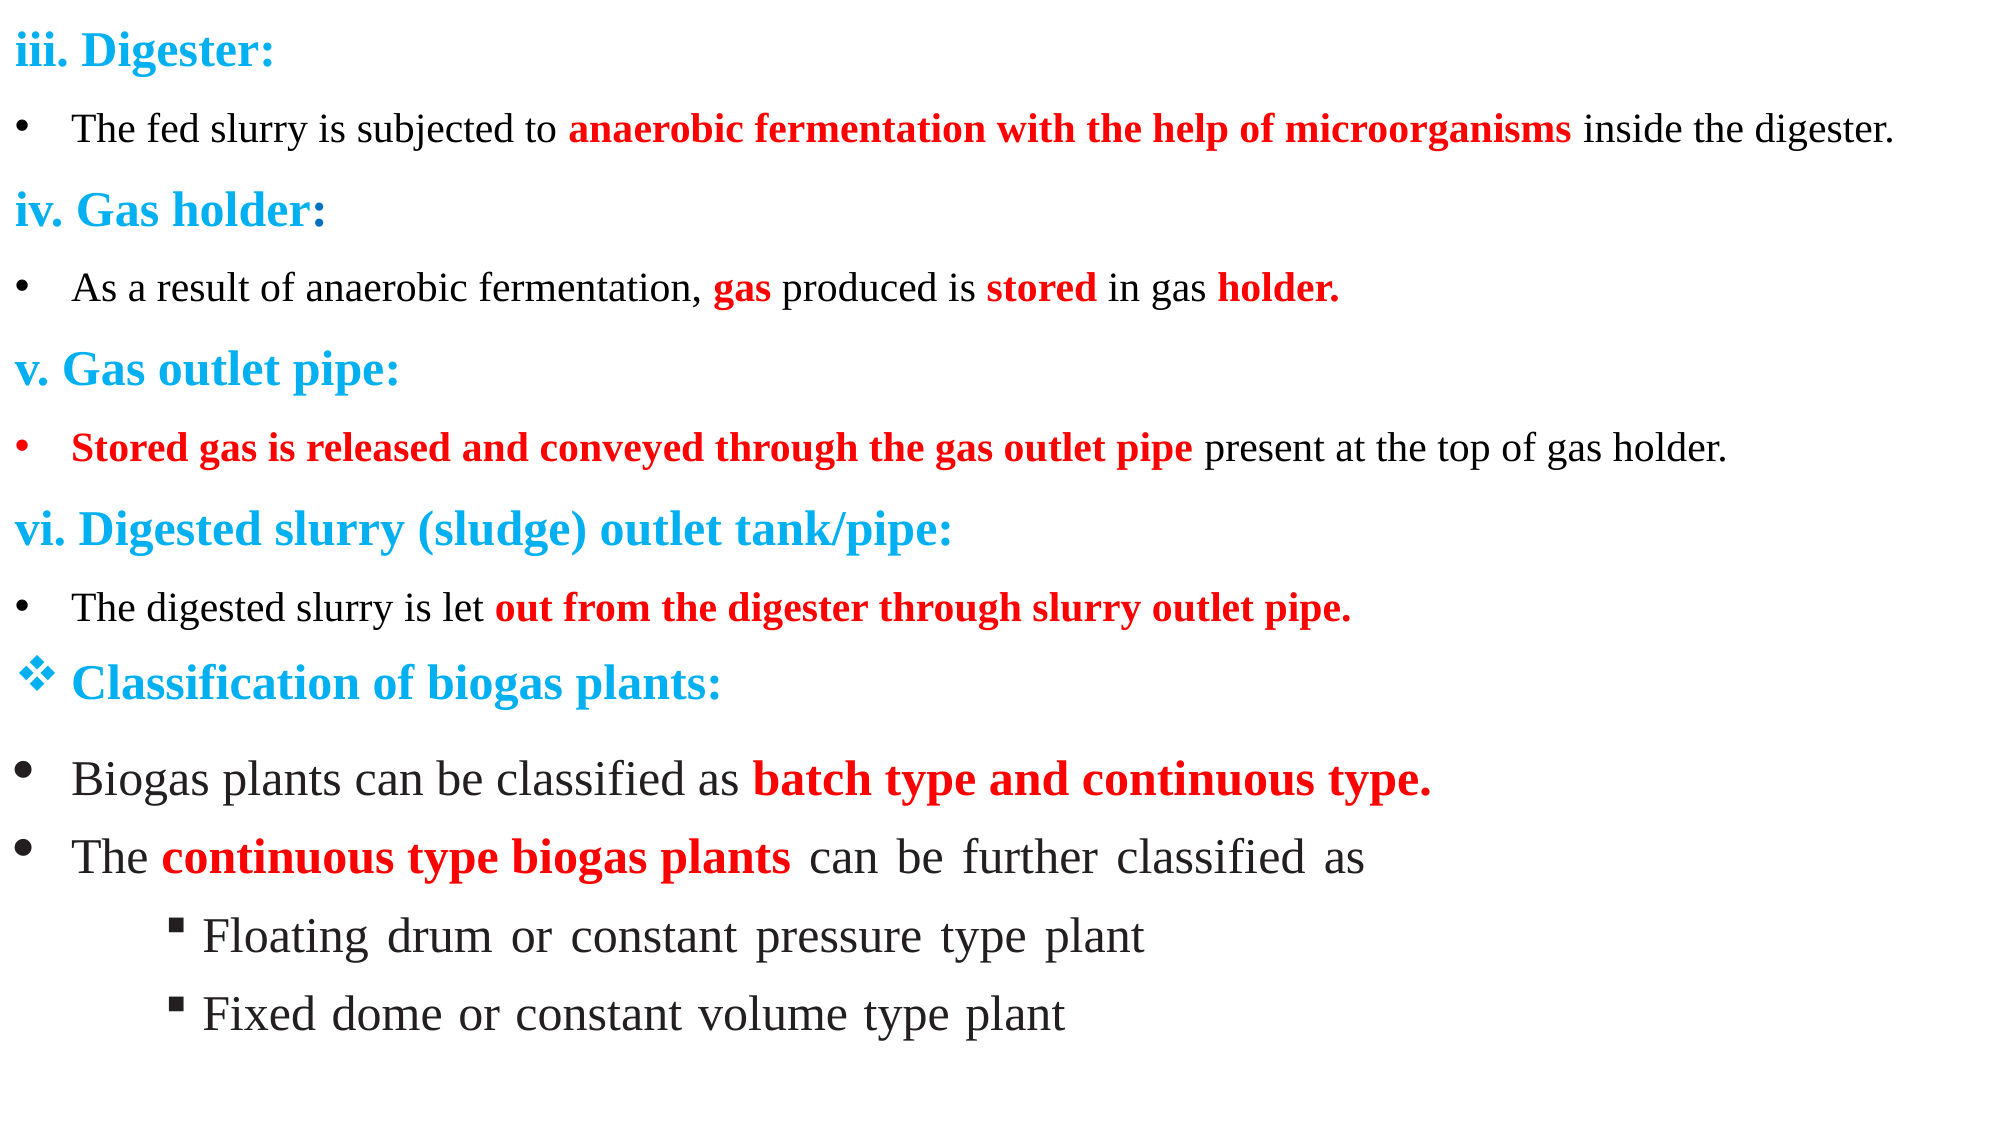

iii. Digester:
The fed slurry is subjected to anaerobic fermentation with the help of microorganisms inside the digester.
iv. Gas holder:
As a result of anaerobic fermentation, gas produced is stored in gas holder.
v. Gas outlet pipe:
Stored gas is released and conveyed through the gas outlet pipe present at the top of gas holder.
vi. Digested slurry (sludge) outlet tank/pipe:
The digested slurry is let out from the digester through slurry outlet pipe.
Classification of biogas plants:
Biogas plants can be classified as batch type and continuous type.
The continuous type biogas plants can be further classified as
Floating drum or constant pressure type plant
Fixed dome or constant volume type plant